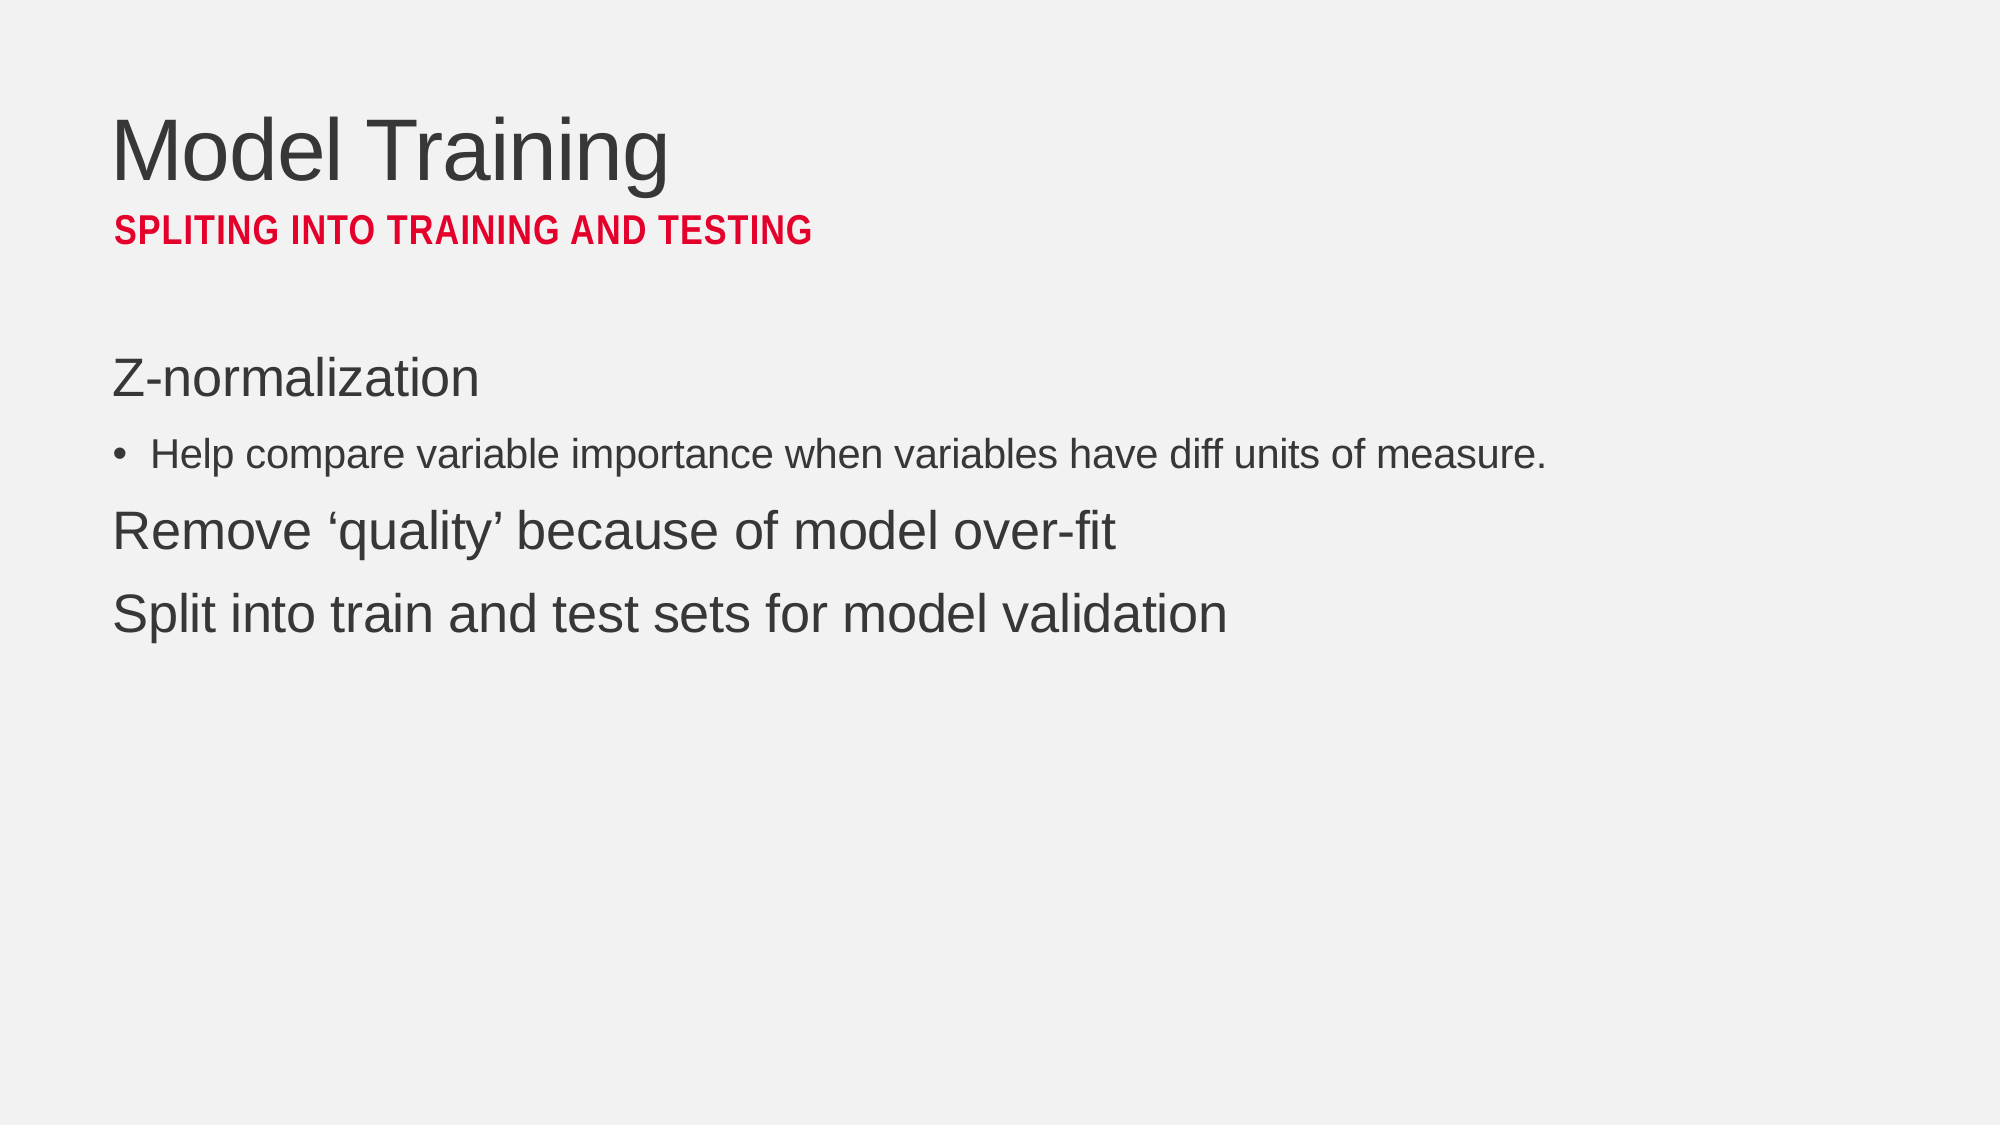

# Model Training
SPLITING INTO TRAINING AND TESTING
Z-normalization
Help compare variable importance when variables have diff units of measure.
Remove ‘quality’ because of model over-fit
Split into train and test sets for model validation